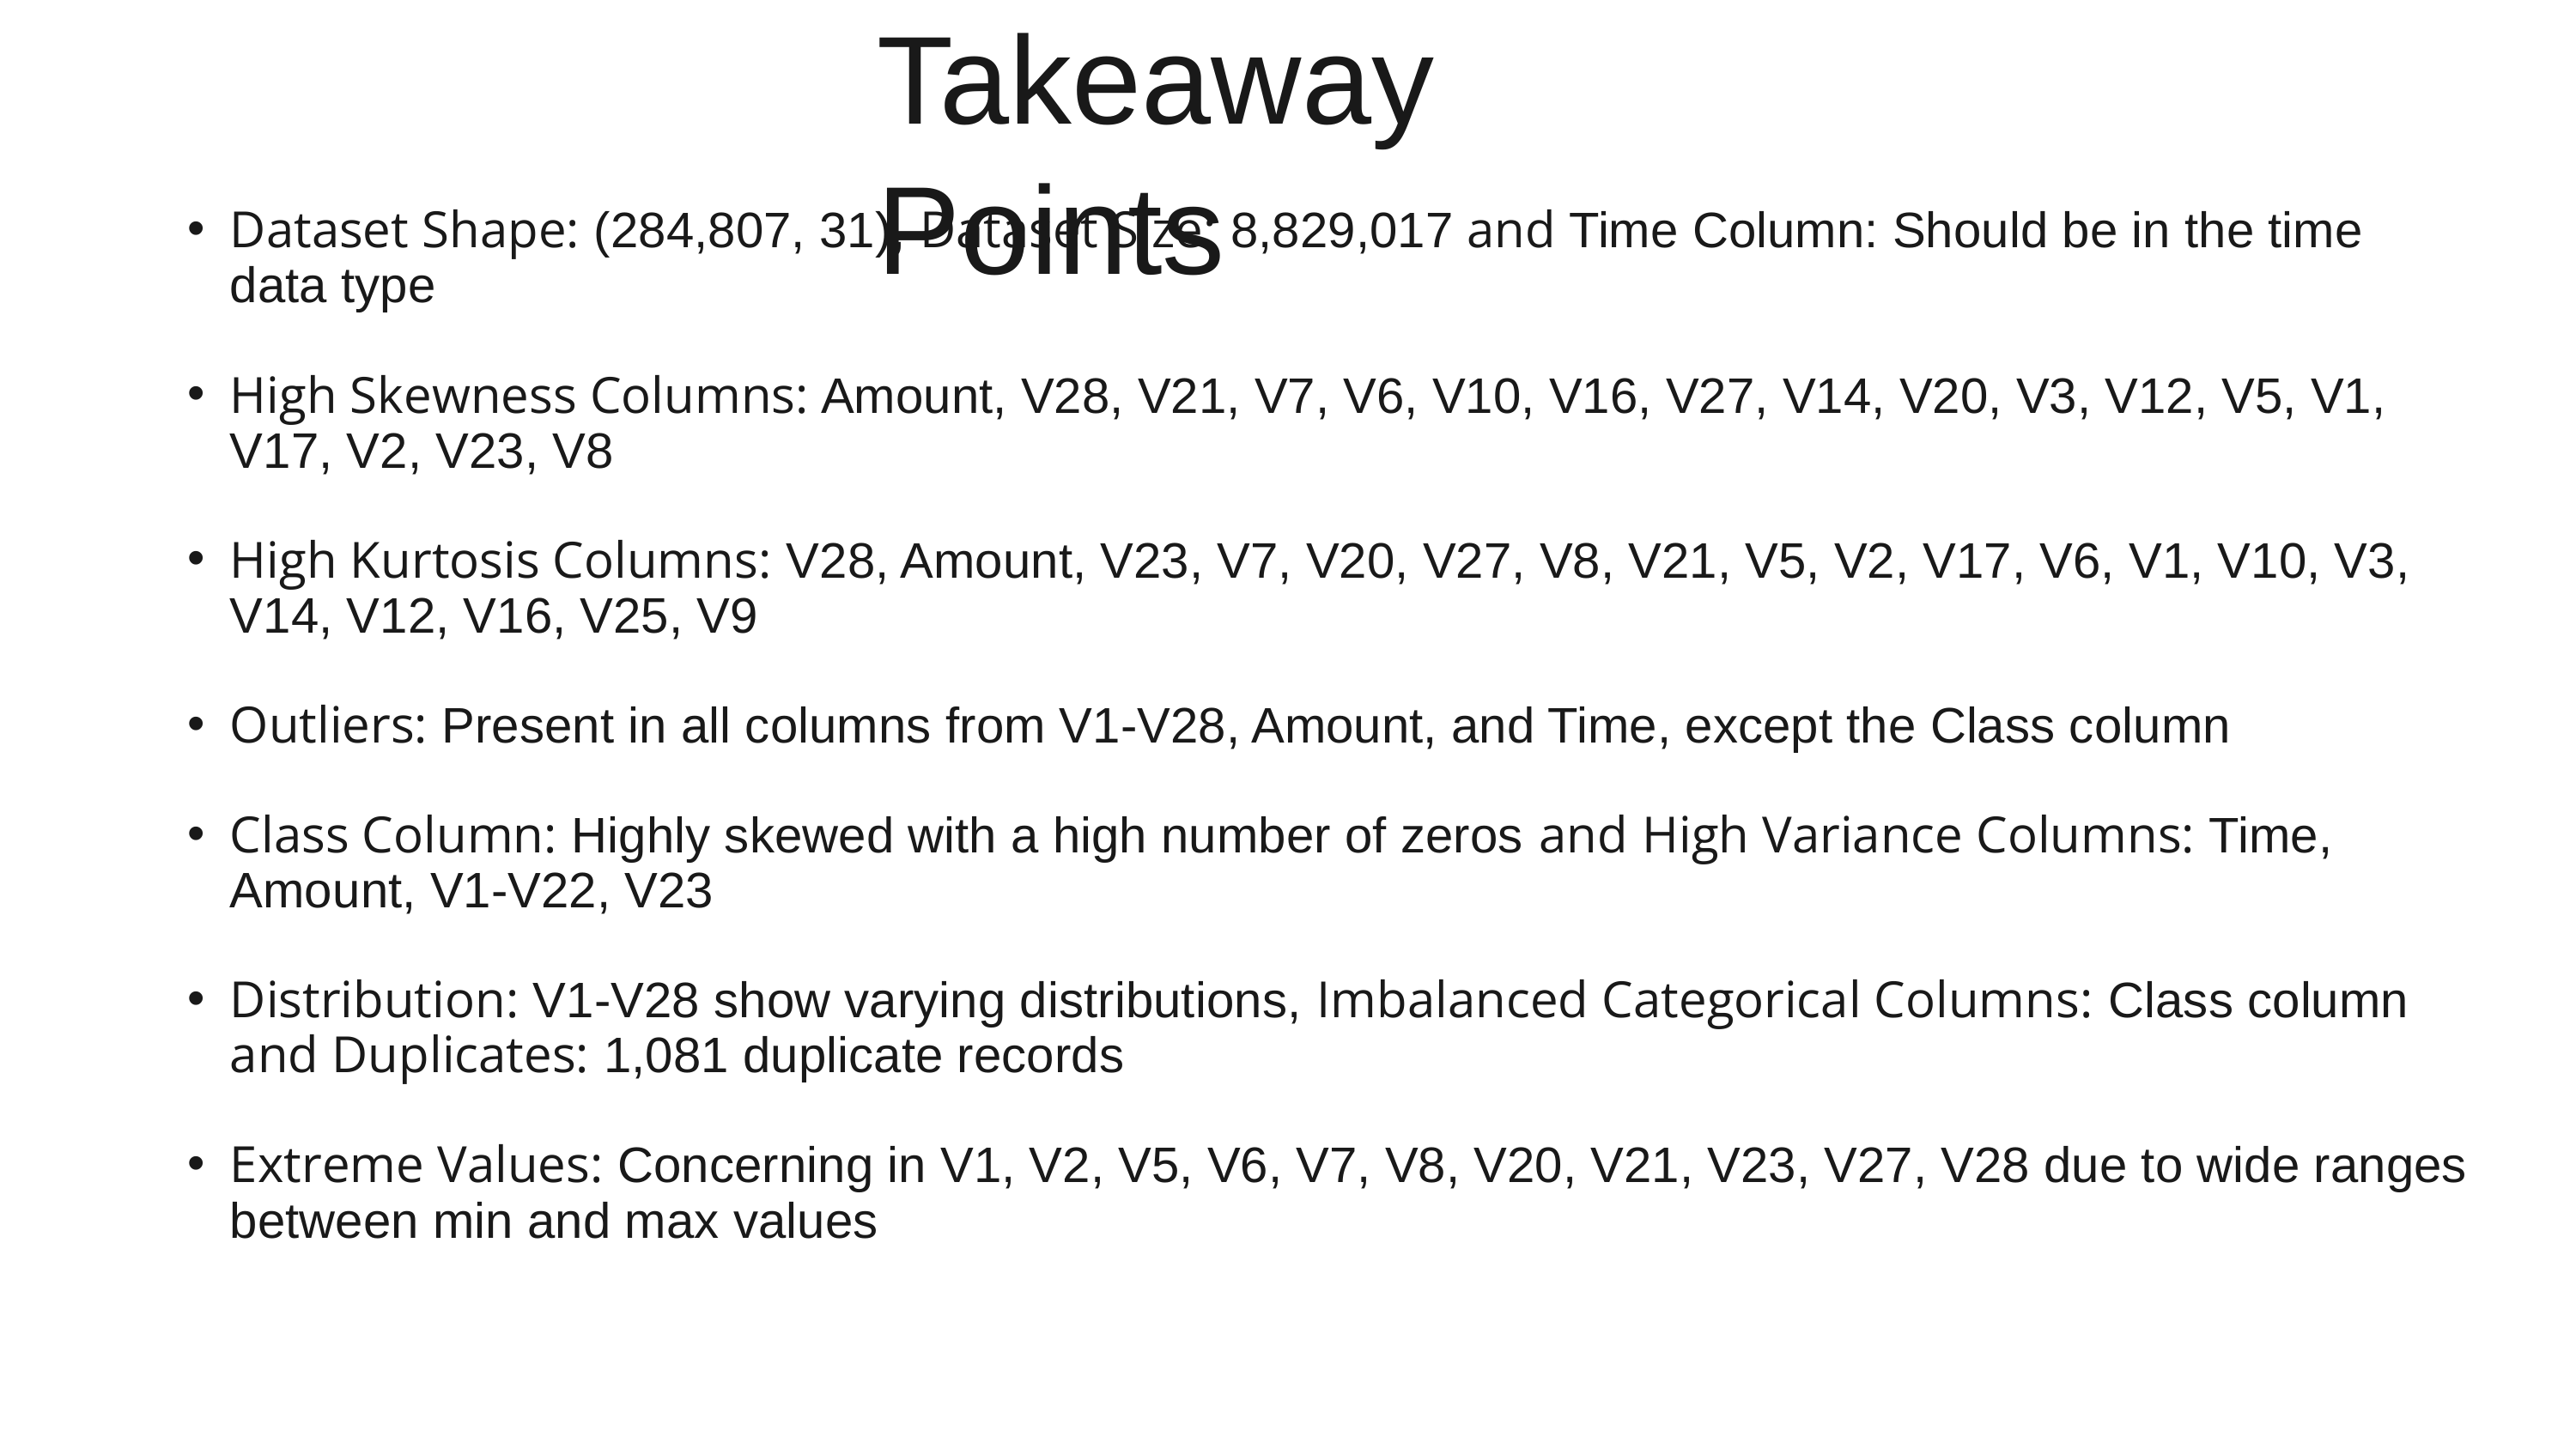

Takeaway Points
Dataset Shape: (284,807, 31), Dataset Size: 8,829,017 and Time Column: Should be in the time data type

High Skewness Columns: Amount, V28, V21, V7, V6, V10, V16, V27, V14, V20, V3, V12, V5, V1, V17, V2, V23, V8

High Kurtosis Columns: V28, Amount, V23, V7, V20, V27, V8, V21, V5, V2, V17, V6, V1, V10, V3, V14, V12, V16, V25, V9

Outliers: Present in all columns from V1-V28, Amount, and Time, except the Class column

Class Column: Highly skewed with a high number of zeros and High Variance Columns: Time, Amount, V1-V22, V23

Distribution: V1-V28 show varying distributions, Imbalanced Categorical Columns: Class column and Duplicates: 1,081 duplicate records

Extreme Values: Concerning in V1, V2, V5, V6, V7, V8, V20, V21, V23, V27, V28 due to wide ranges between min and max values